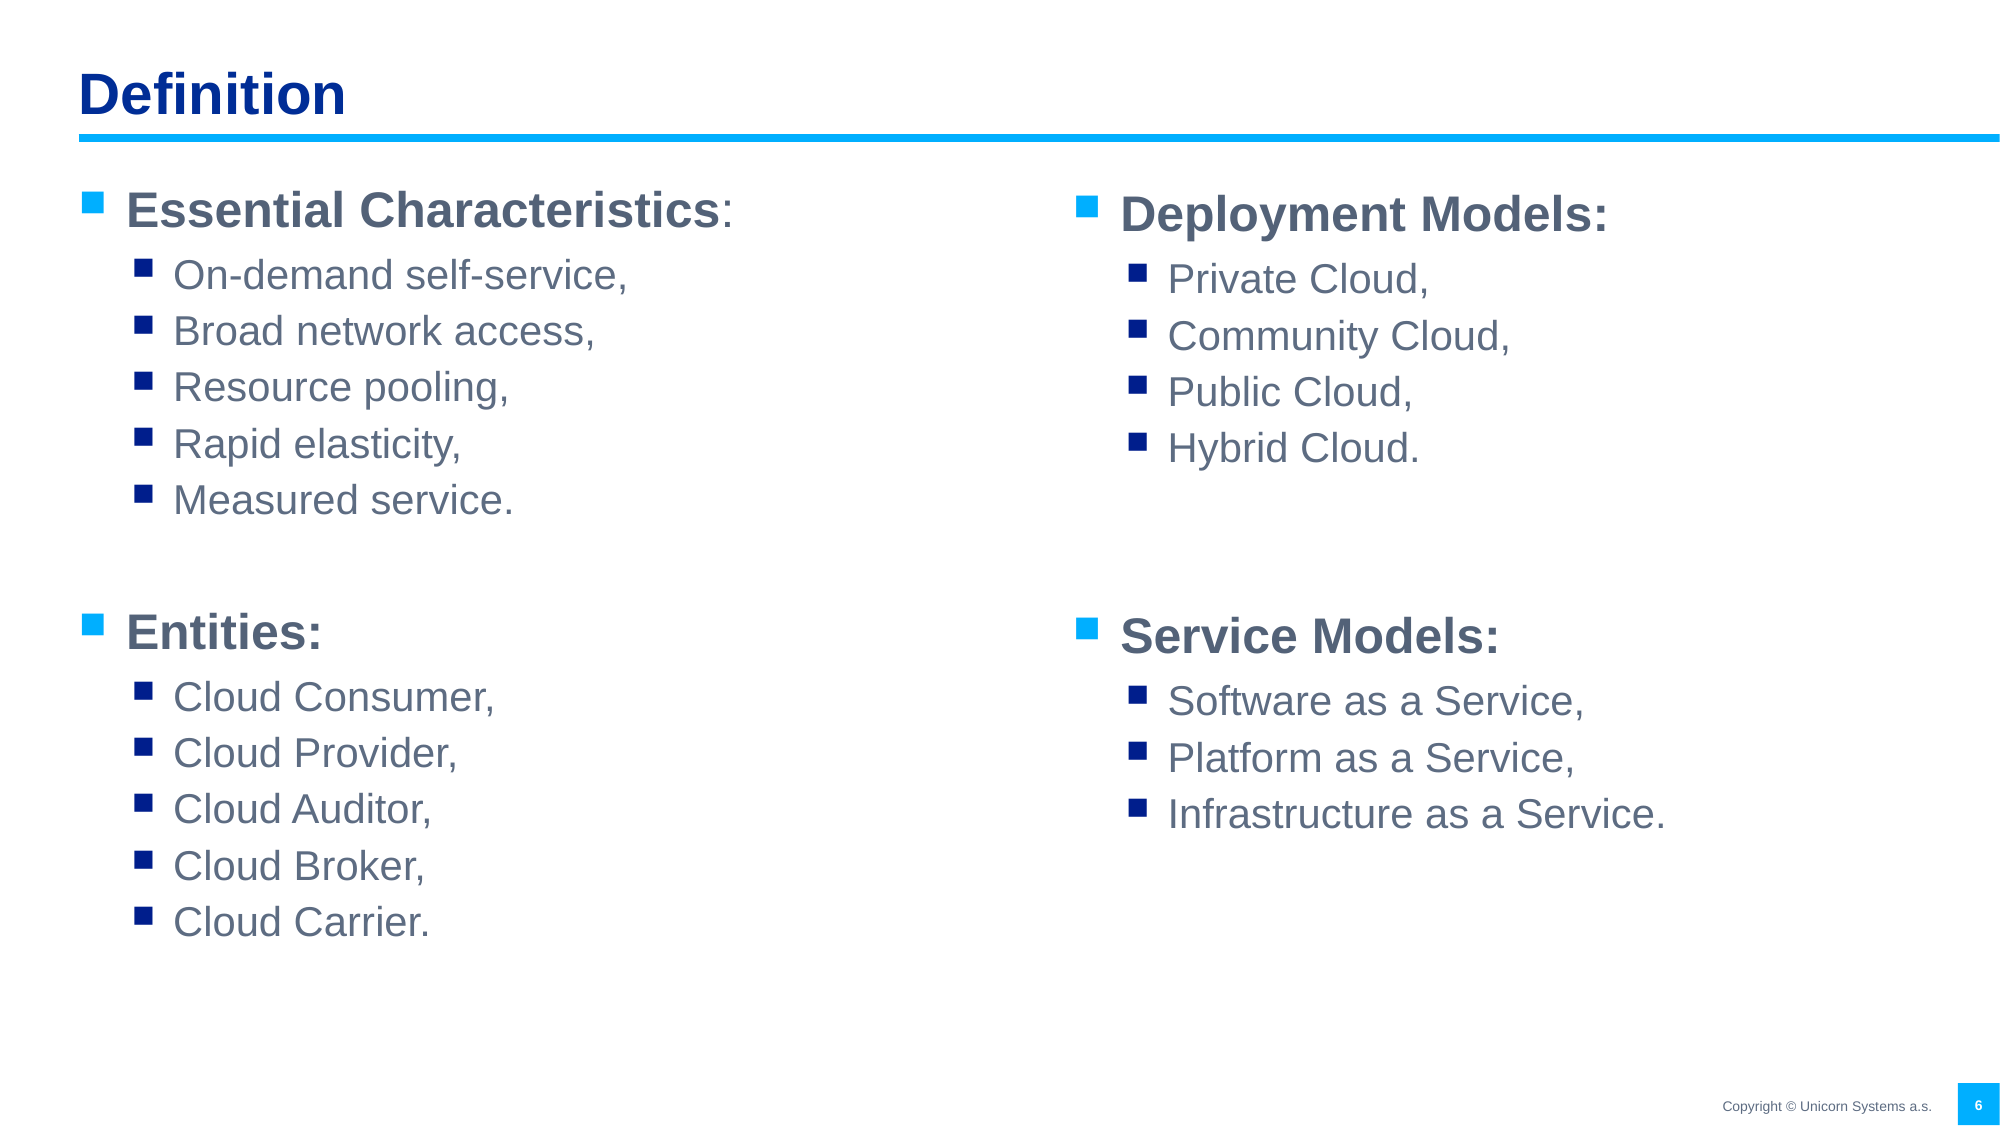

# Definition
Essential Characteristics:
On-demand self-service,
Broad network access,
Resource pooling,
Rapid elasticity,
Measured service.

Entities:
Cloud Consumer,
Cloud Provider,
Cloud Auditor,
Cloud Broker,
Cloud Carrier.

Deployment Models:
Private Cloud,
Community Cloud,
Public Cloud,
Hybrid Cloud.

Service Models:
Software as a Service,
Platform as a Service,
Infrastructure as a Service.

6
Copyright © Unicorn Systems a.s.